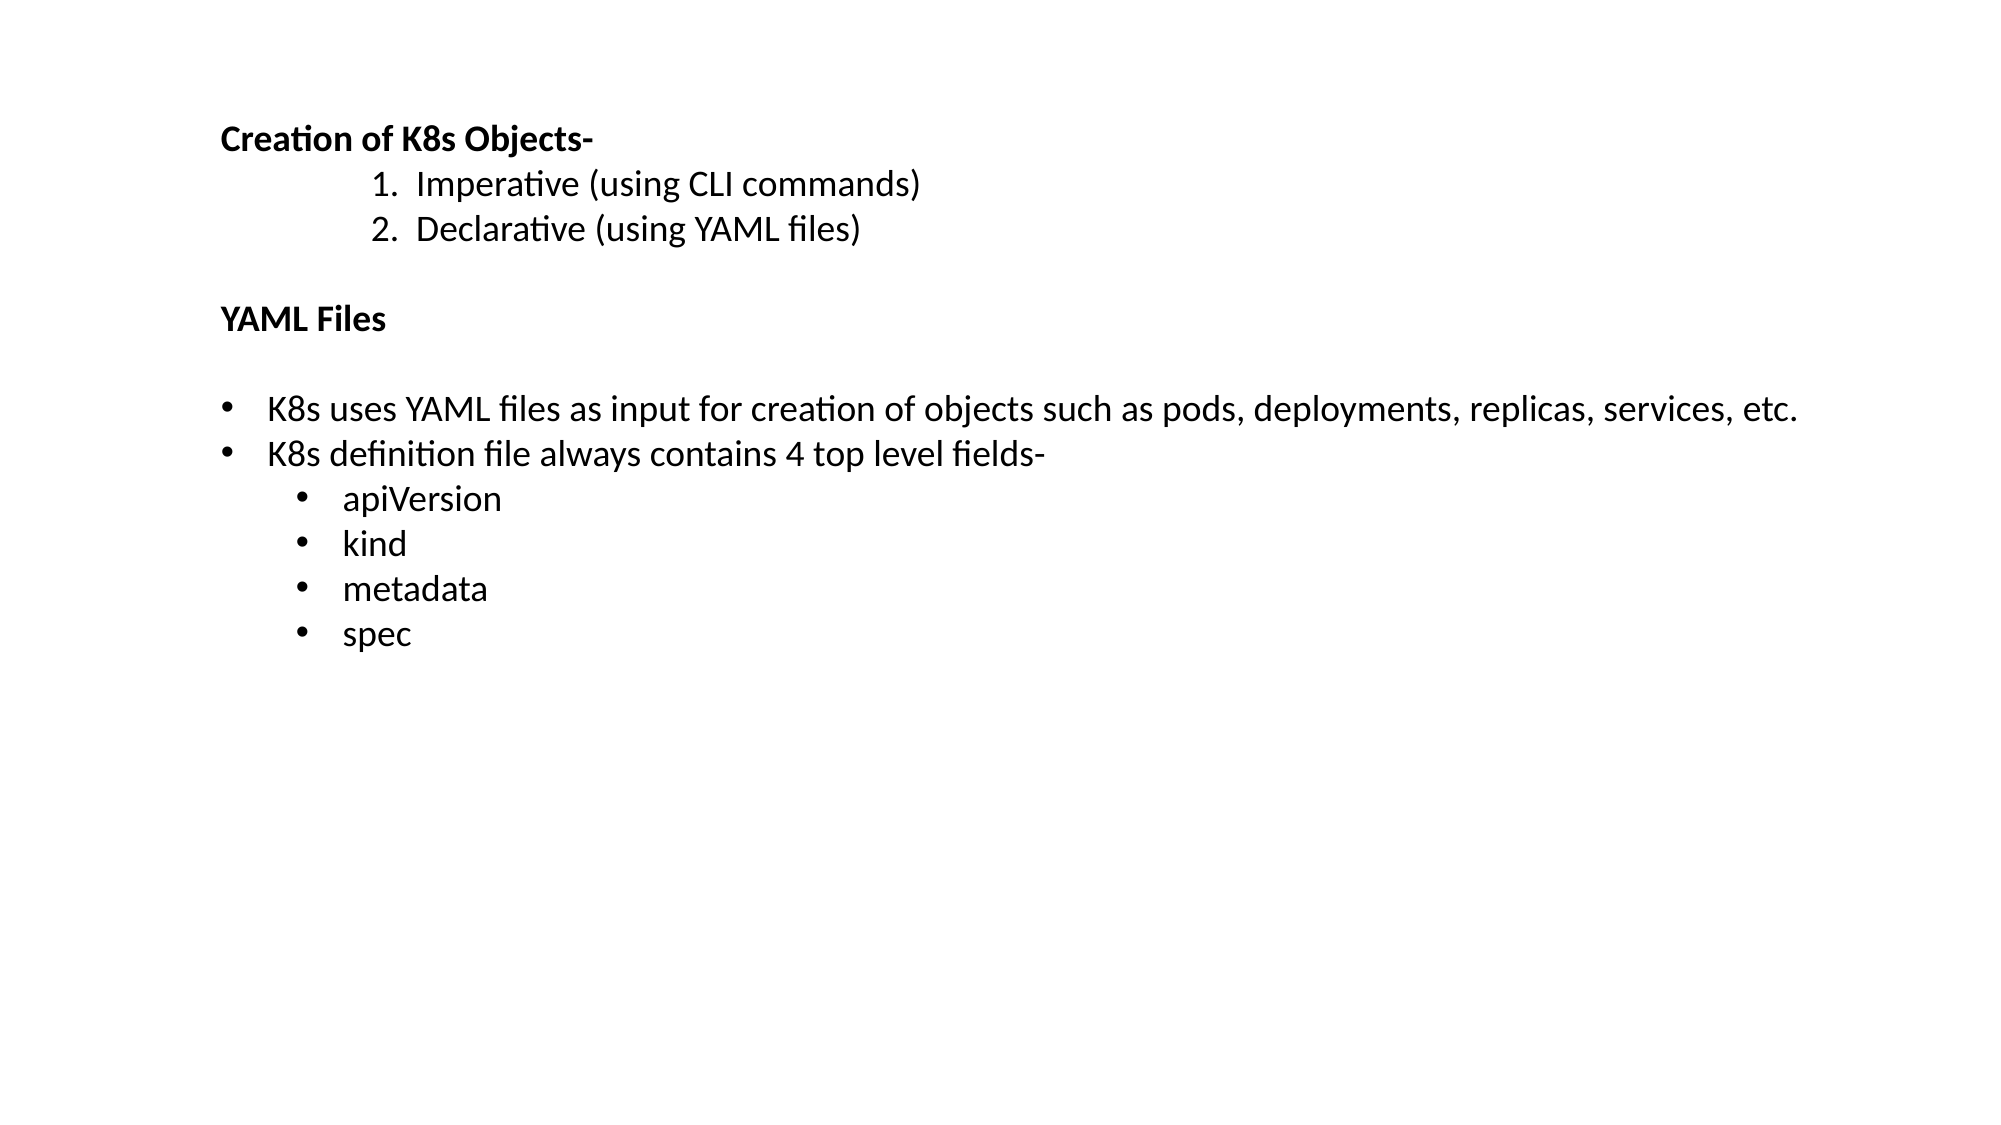

Creation of K8s Objects-
	1.  Imperative (using CLI commands)
	2.  Declarative (using YAML files)

YAML Files

K8s uses YAML files as input for creation of objects such as pods, deployments, replicas, services, etc.
K8s definition file always contains 4 top level fields-
apiVersion
kind
metadata
spec